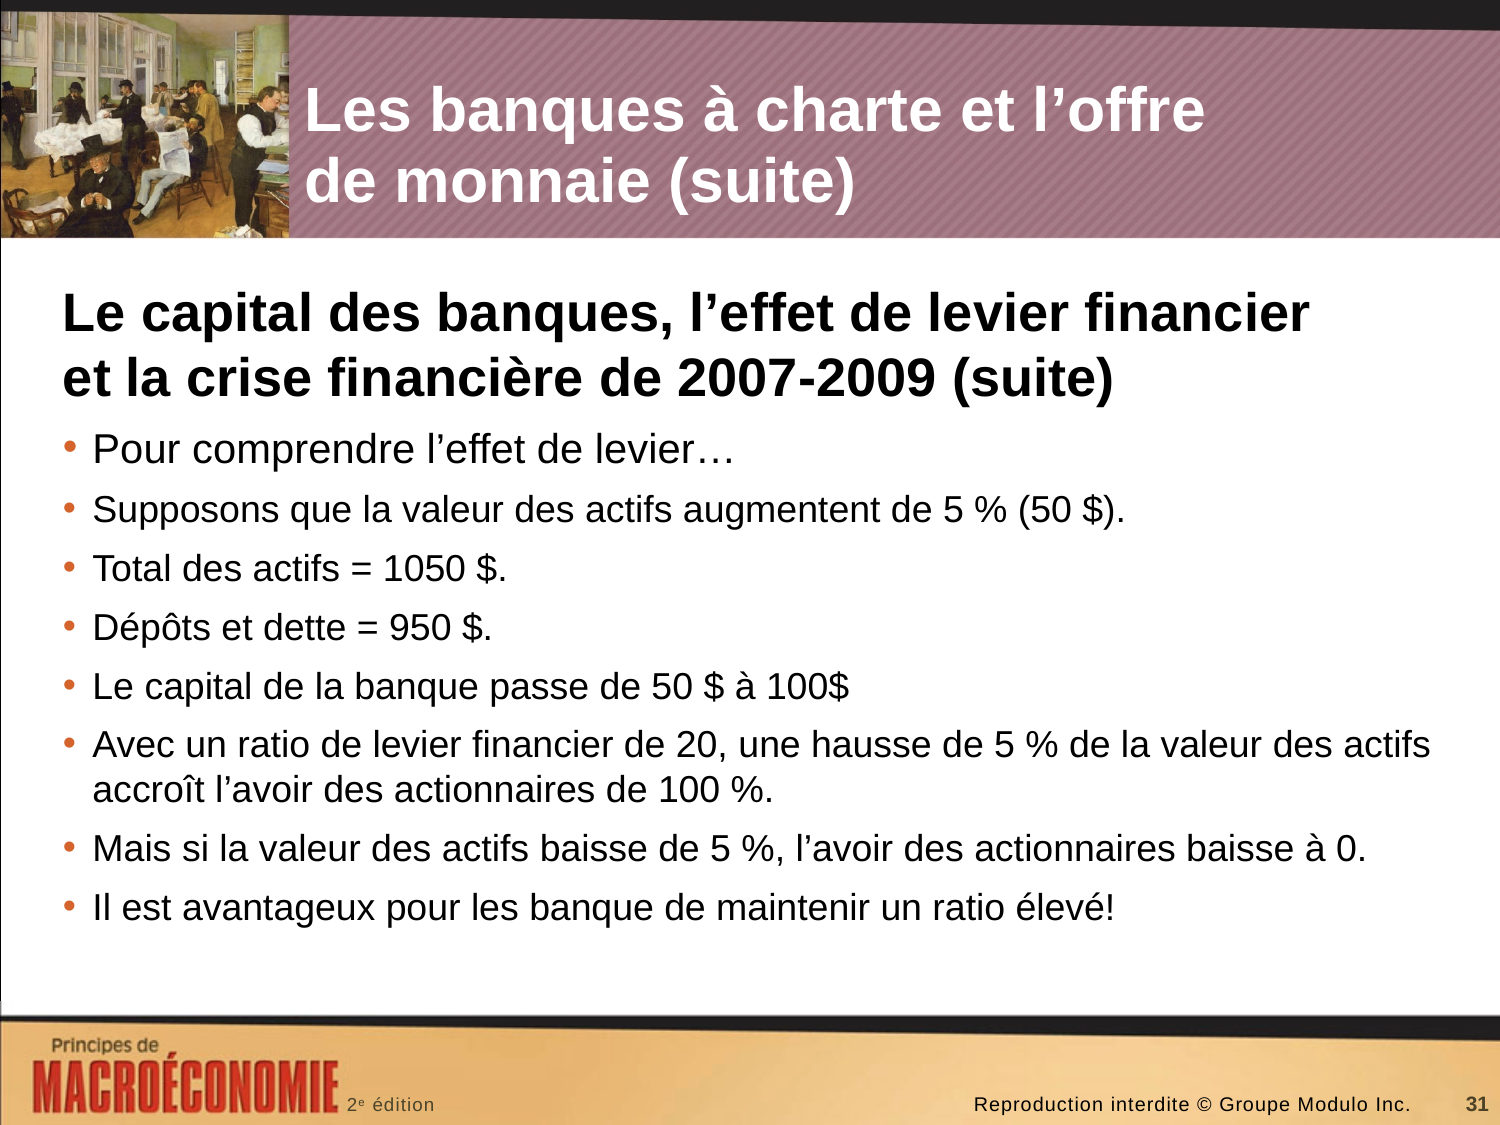

# Les banques à charte et l’offre de monnaie (suite)
Le capital des banques, l’effet de levier financier         et la crise financière de 2007-2009 (suite)
Pour comprendre l’effet de levier…
Supposons que la valeur des actifs augmentent de 5 % (50 $).
Total des actifs = 1050 $.
Dépôts et dette = 950 $.
Le capital de la banque passe de 50 $ à 100$
Avec un ratio de levier financier de 20, une hausse de 5 % de la valeur des actifs accroît l’avoir des actionnaires de 100 %.
Mais si la valeur des actifs baisse de 5 %, l’avoir des actionnaires baisse à 0.
Il est avantageux pour les banque de maintenir un ratio élevé!
31